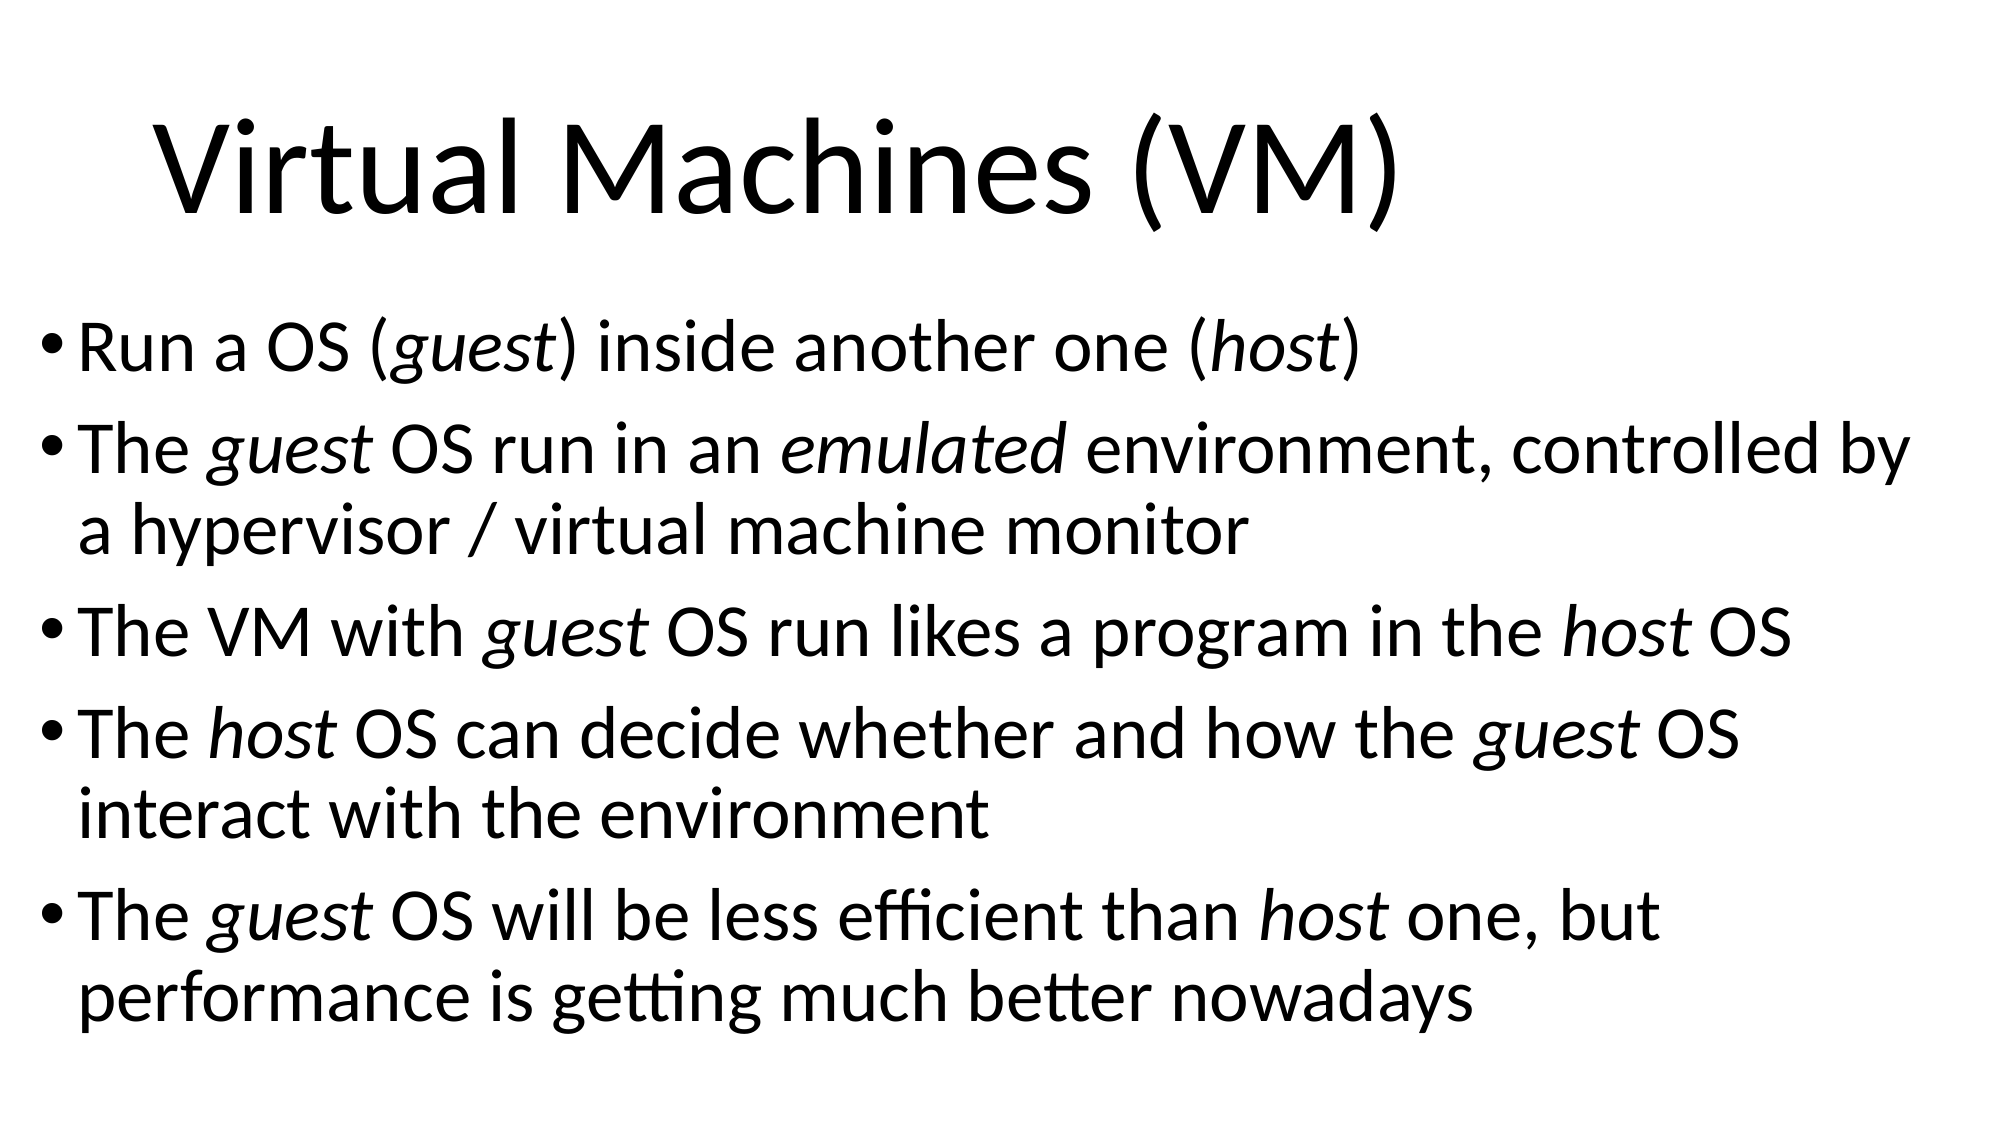

# Virtual Machines (VM)
Run a OS (guest) inside another one (host)
The guest OS run in an emulated environment, controlled by a hypervisor / virtual machine monitor
The VM with guest OS run likes a program in the host OS
The host OS can decide whether and how the guest OS interact with the environment
The guest OS will be less efficient than host one, but performance is getting much better nowadays